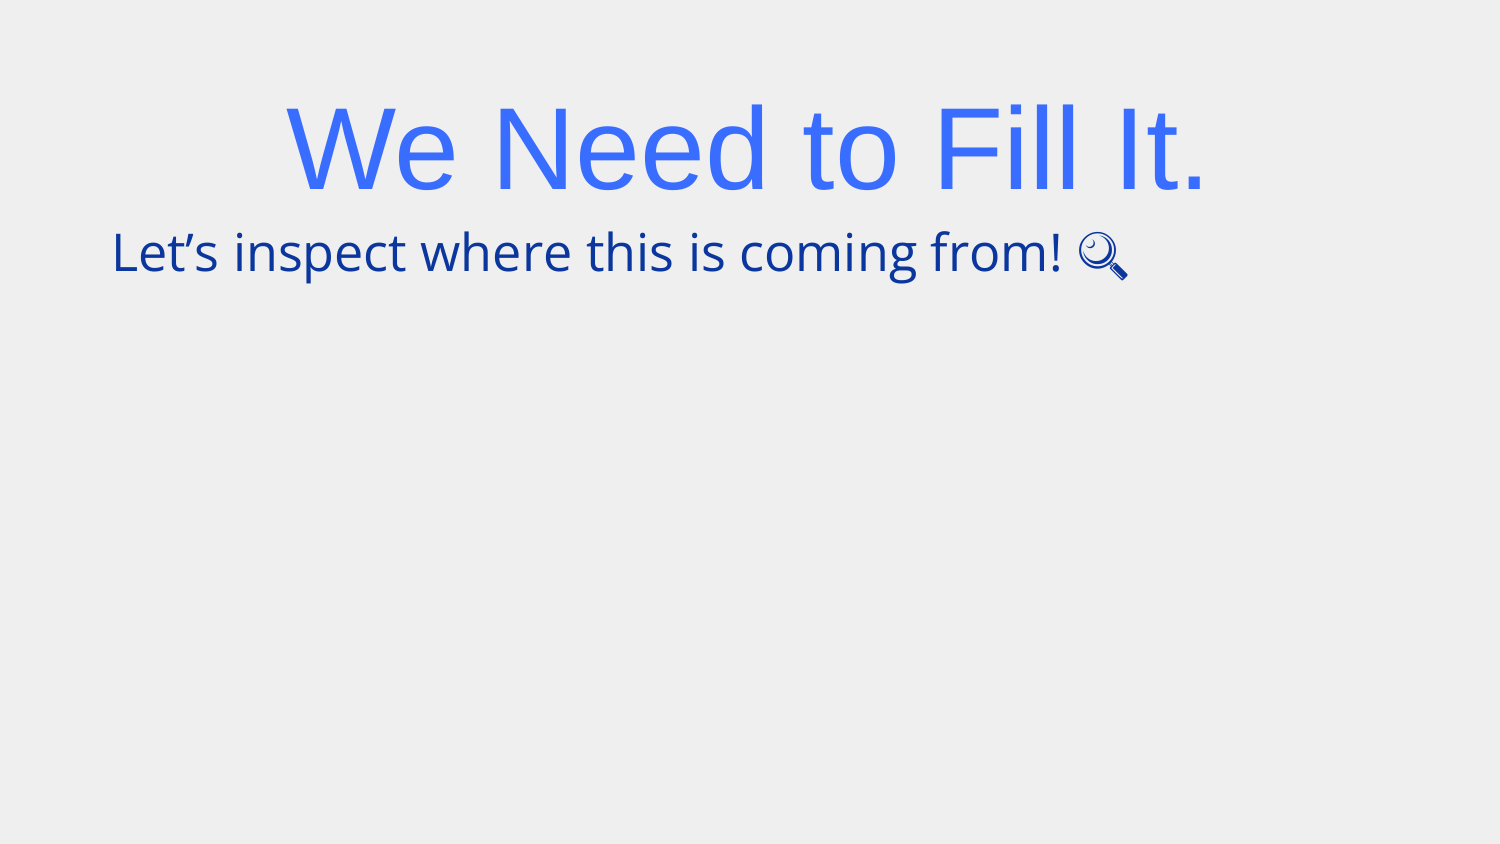

# We Need to Fill It.
Let’s inspect where this is coming from! 🔍